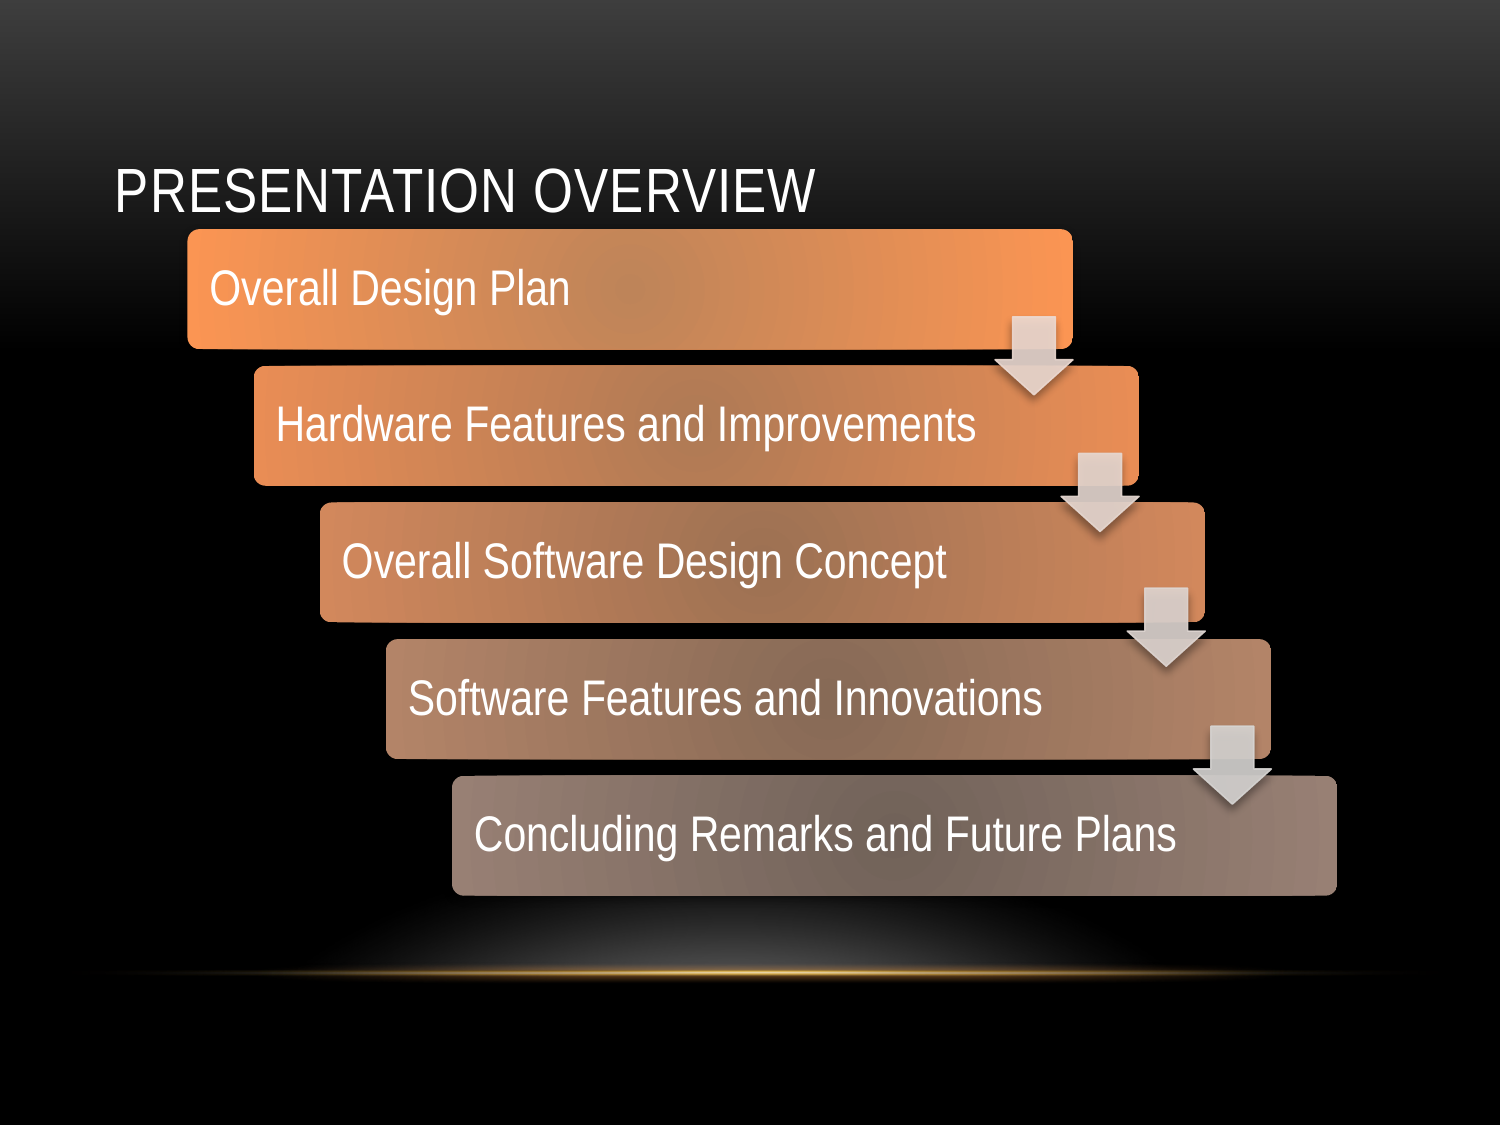

# Presentation Overview
Overall Design Plan
Hardware Features and Improvements
Overall Software Design Concept
Software Features and Innovations
Concluding Remarks and Future Plans